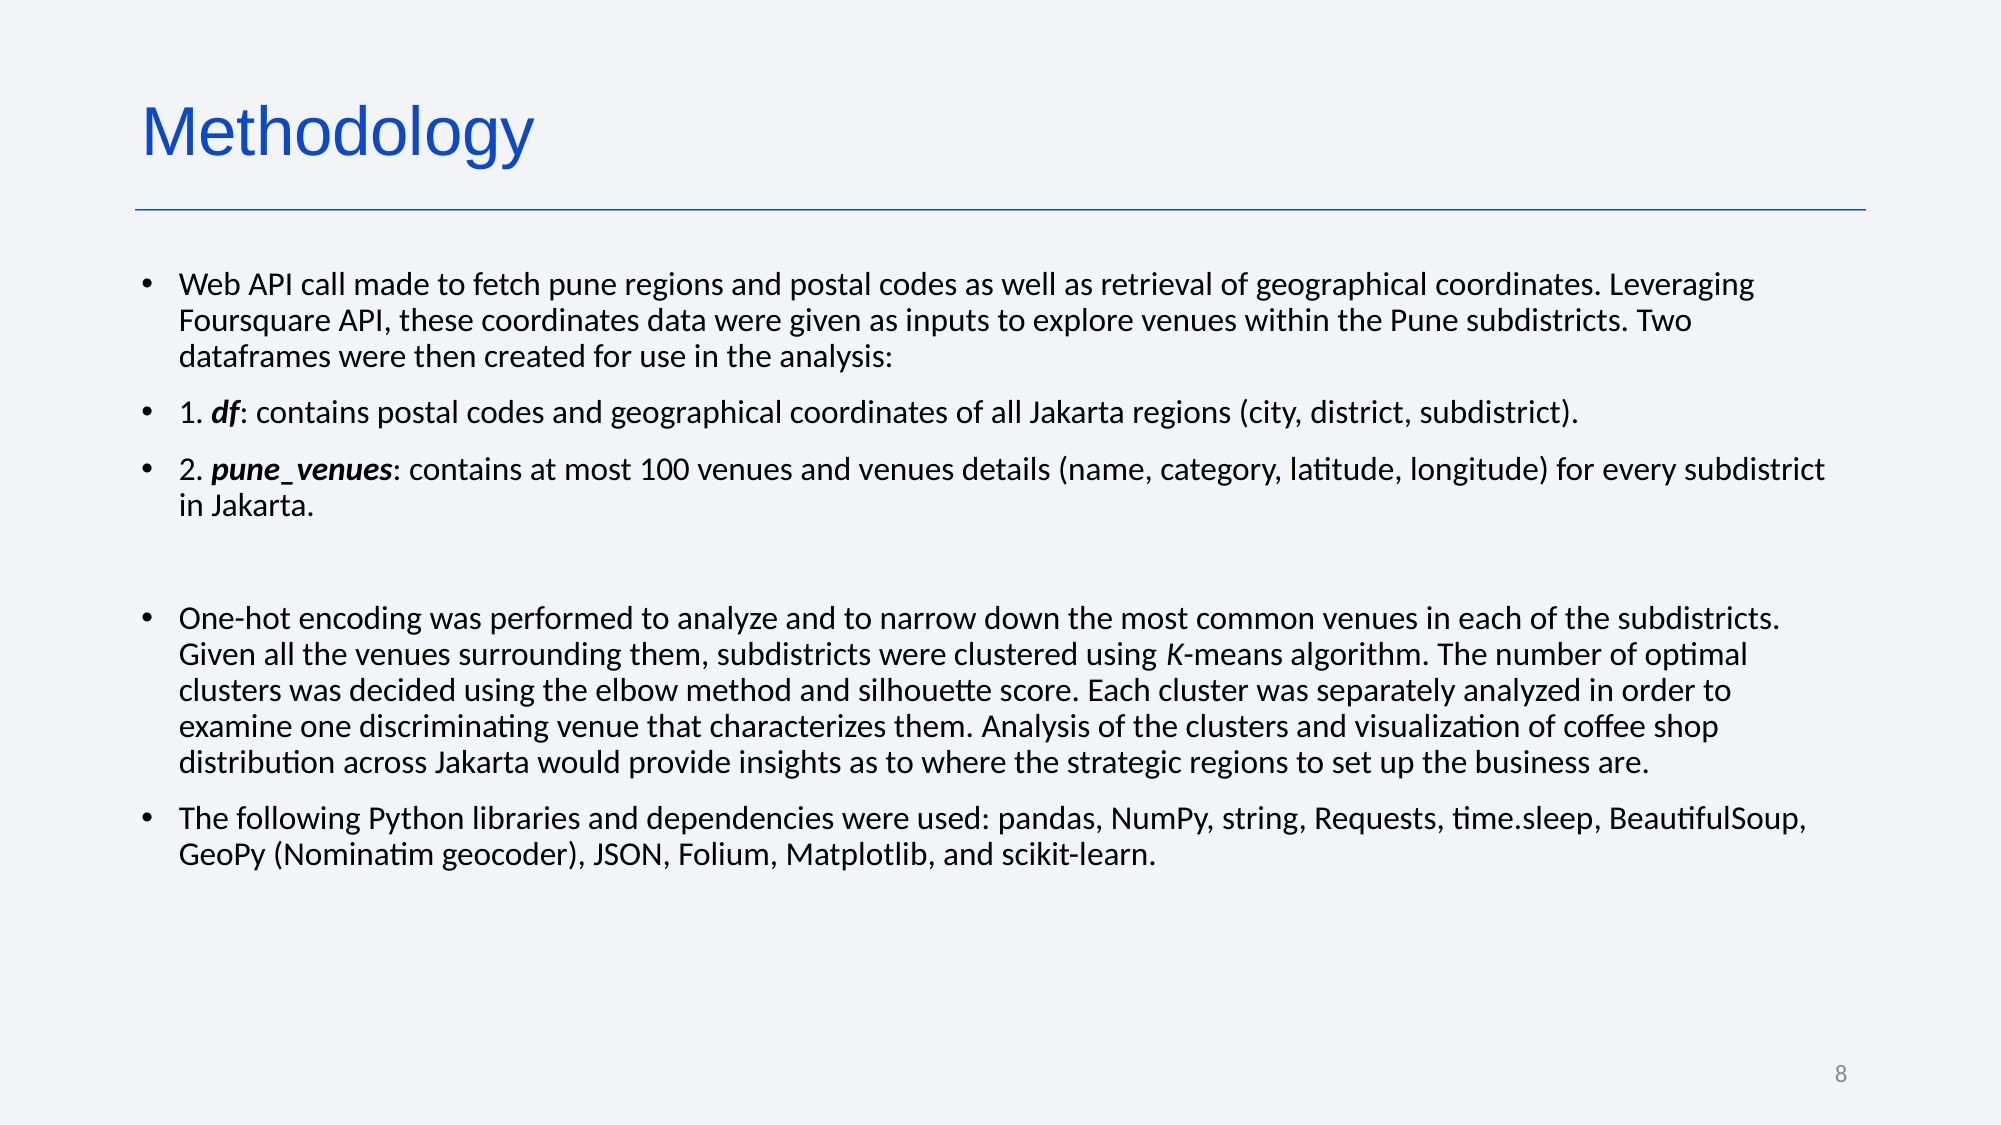

Methodology
Web API call made to fetch pune regions and postal codes as well as retrieval of geographical coordinates. Leveraging Foursquare API, these coordinates data were given as inputs to explore venues within the Pune subdistricts. Two dataframes were then created for use in the analysis:
1. df: contains postal codes and geographical coordinates of all Jakarta regions (city, district, subdistrict).
2. pune_venues: contains at most 100 venues and venues details (name, category, latitude, longitude) for every subdistrict in Jakarta.

One-hot encoding was performed to analyze and to narrow down the most common venues in each of the subdistricts. Given all the venues surrounding them, subdistricts were clustered using K-means algorithm. The number of optimal clusters was decided using the elbow method and silhouette score. Each cluster was separately analyzed in order to examine one discriminating venue that characterizes them. Analysis of the clusters and visualization of coffee shop distribution across Jakarta would provide insights as to where the strategic regions to set up the business are.
The following Python libraries and dependencies were used: pandas, NumPy, string, Requests, time.sleep, BeautifulSoup, GeoPy (Nominatim geocoder), JSON, Folium, Matplotlib, and scikit-learn.

8